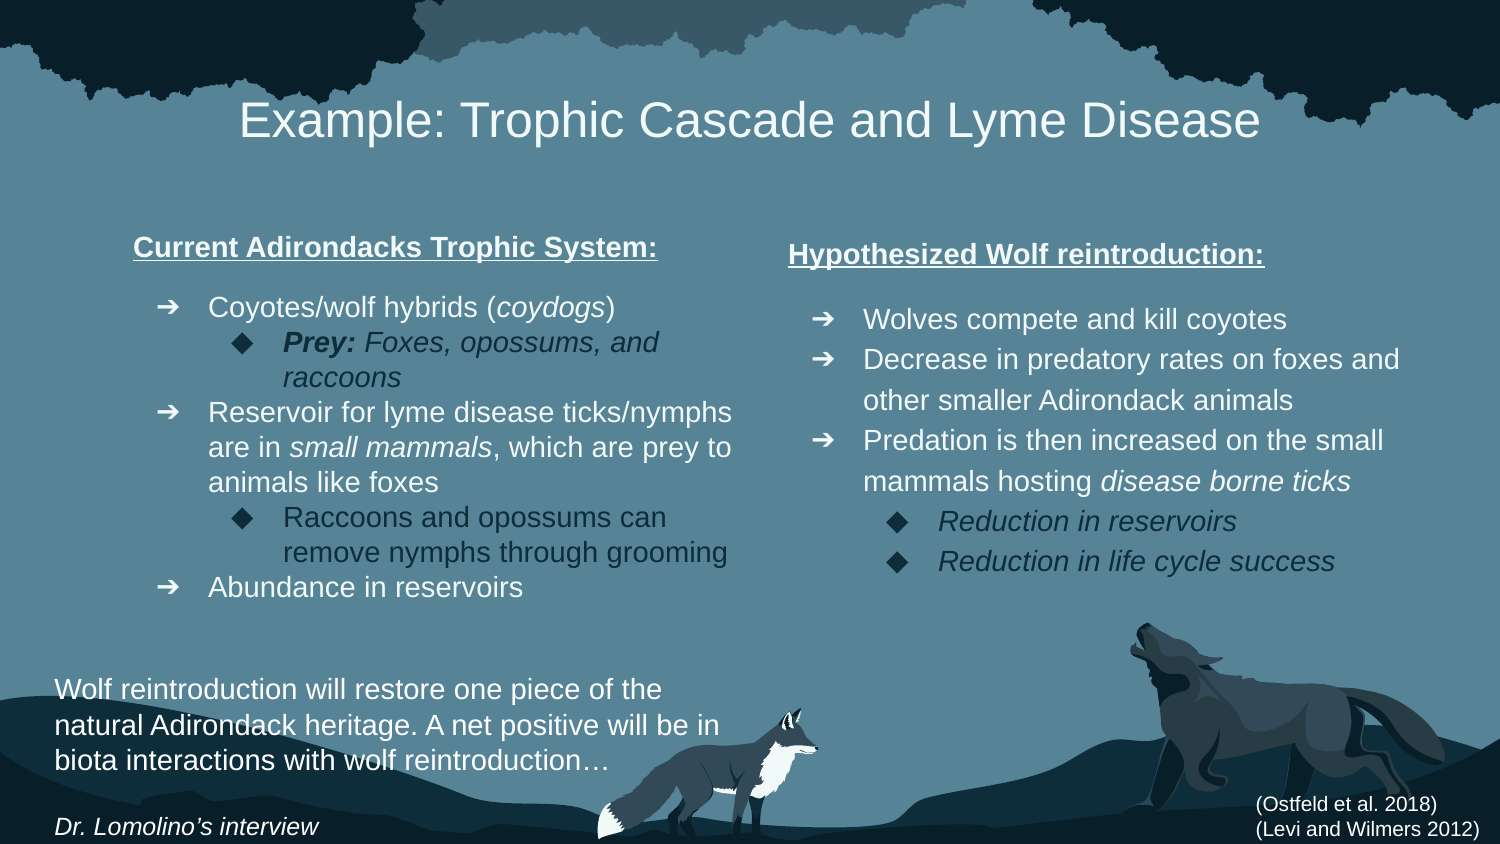

# Example: Trophic Cascade and Lyme Disease
Current Adirondacks Trophic System:
Coyotes/wolf hybrids (coydogs)
Prey: Foxes, opossums, and raccoons
Reservoir for lyme disease ticks/nymphs are in small mammals, which are prey to animals like foxes
Raccoons and opossums can remove nymphs through grooming
Abundance in reservoirs

Hypothesized Wolf reintroduction:
Wolves compete and kill coyotes
Decrease in predatory rates on foxes and other smaller Adirondack animals
Predation is then increased on the small mammals hosting disease borne ticks
Reduction in reservoirs
Reduction in life cycle success

Wolf reintroduction will restore one piece of the natural Adirondack heritage. A net positive will be in biota interactions with wolf reintroduction…

Dr. Lomolino’s interview

(Ostfeld et al. 2018)
(Levi and Wilmers 2012)